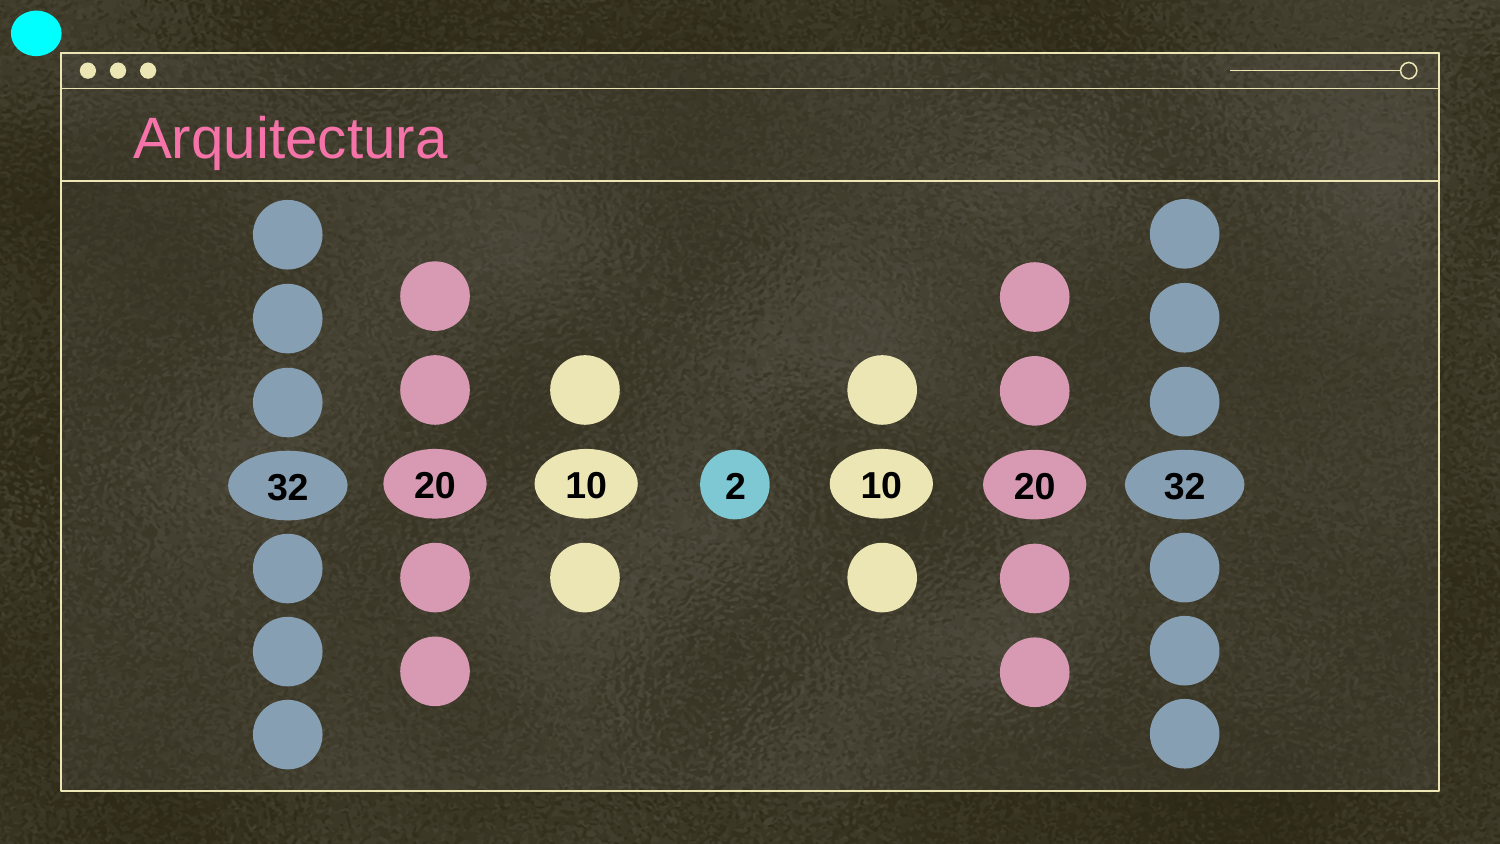

# Arquitectura

20
10
10
20
32
2
32